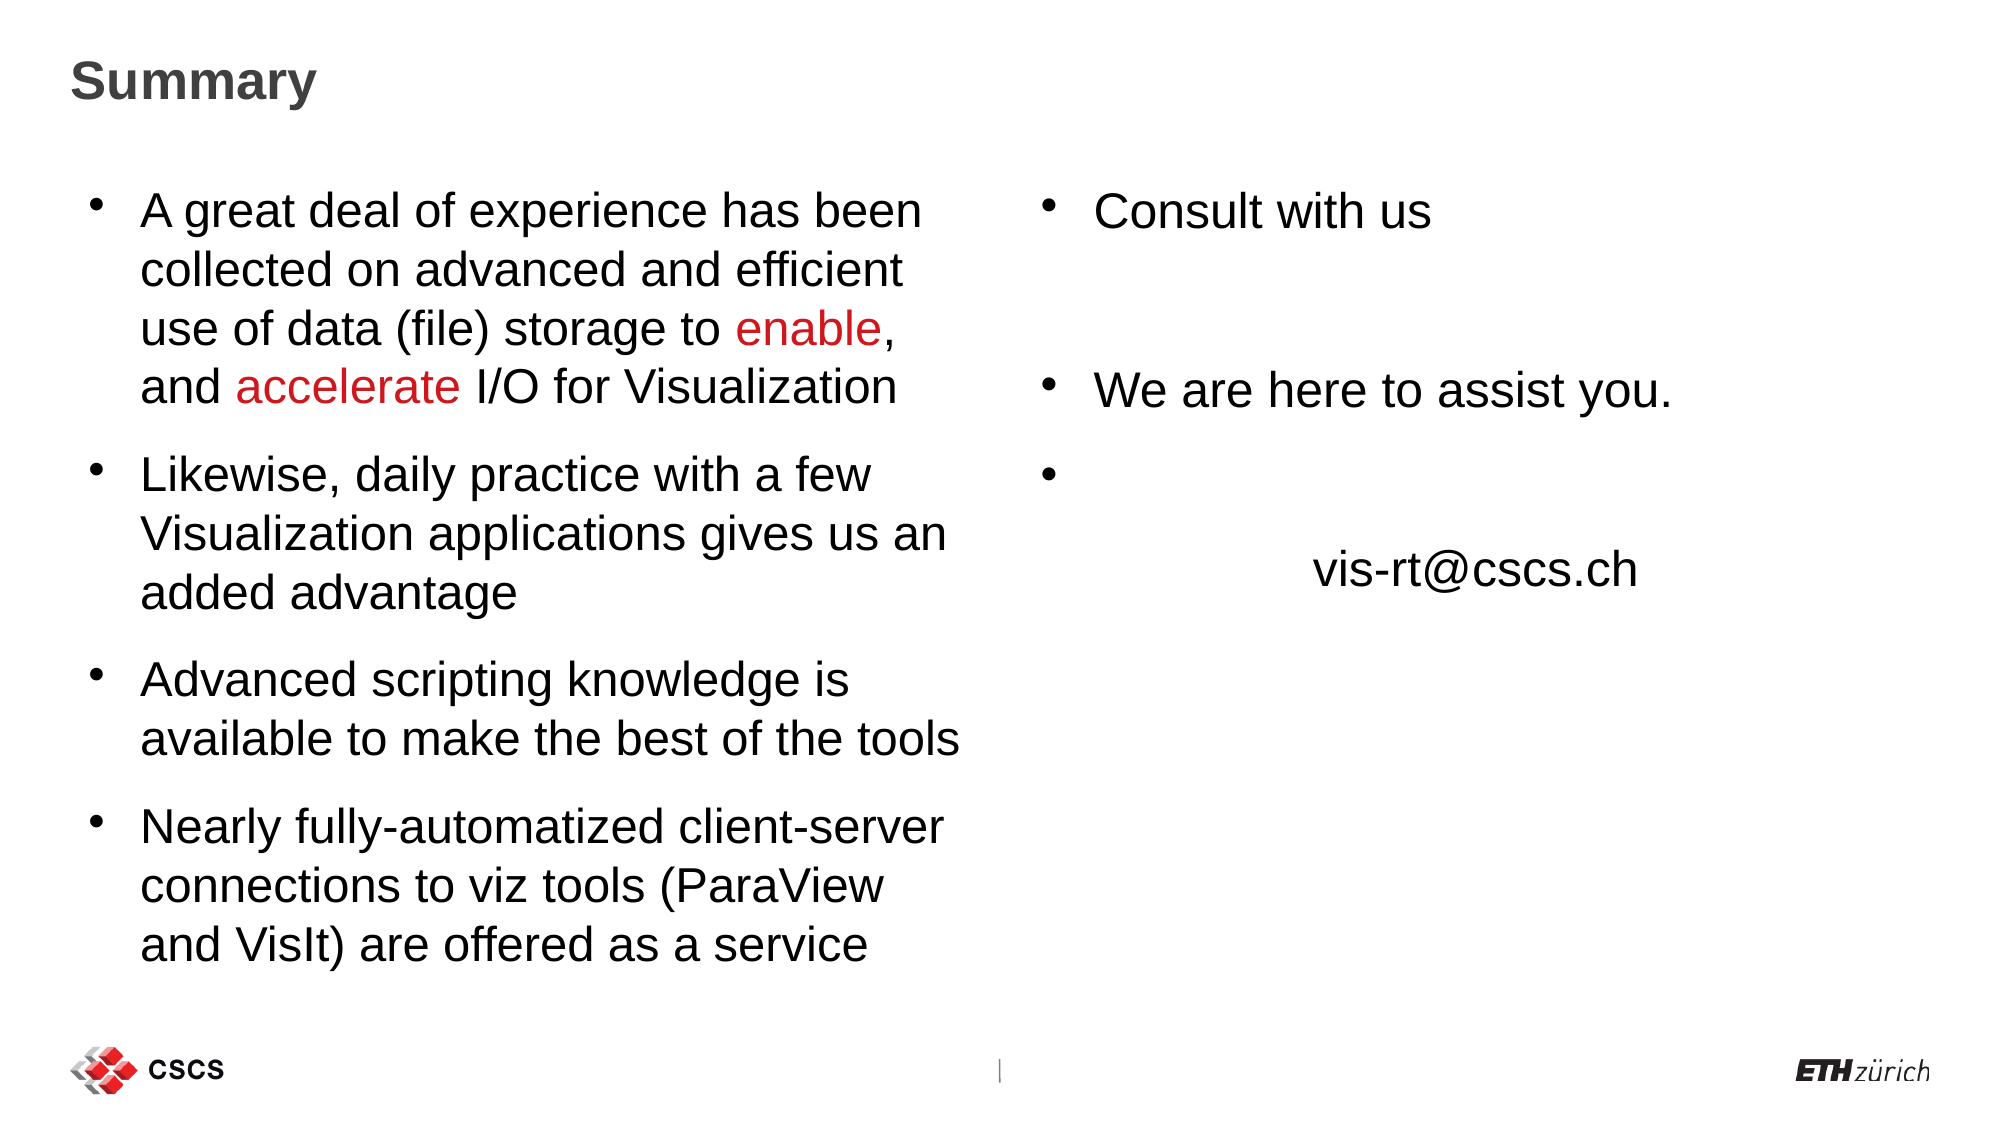

Summary
A great deal of experience has been collected on advanced and efficient use of data (file) storage to enable, and accelerate I/O for Visualization
Likewise, daily practice with a few Visualization applications gives us an added advantage
Advanced scripting knowledge is available to make the best of the tools
Nearly fully-automatized client-server  connections to viz tools (ParaView and VisIt) are offered as a service
Consult with us

We are here to assist you.

vis-rt@cscs.ch